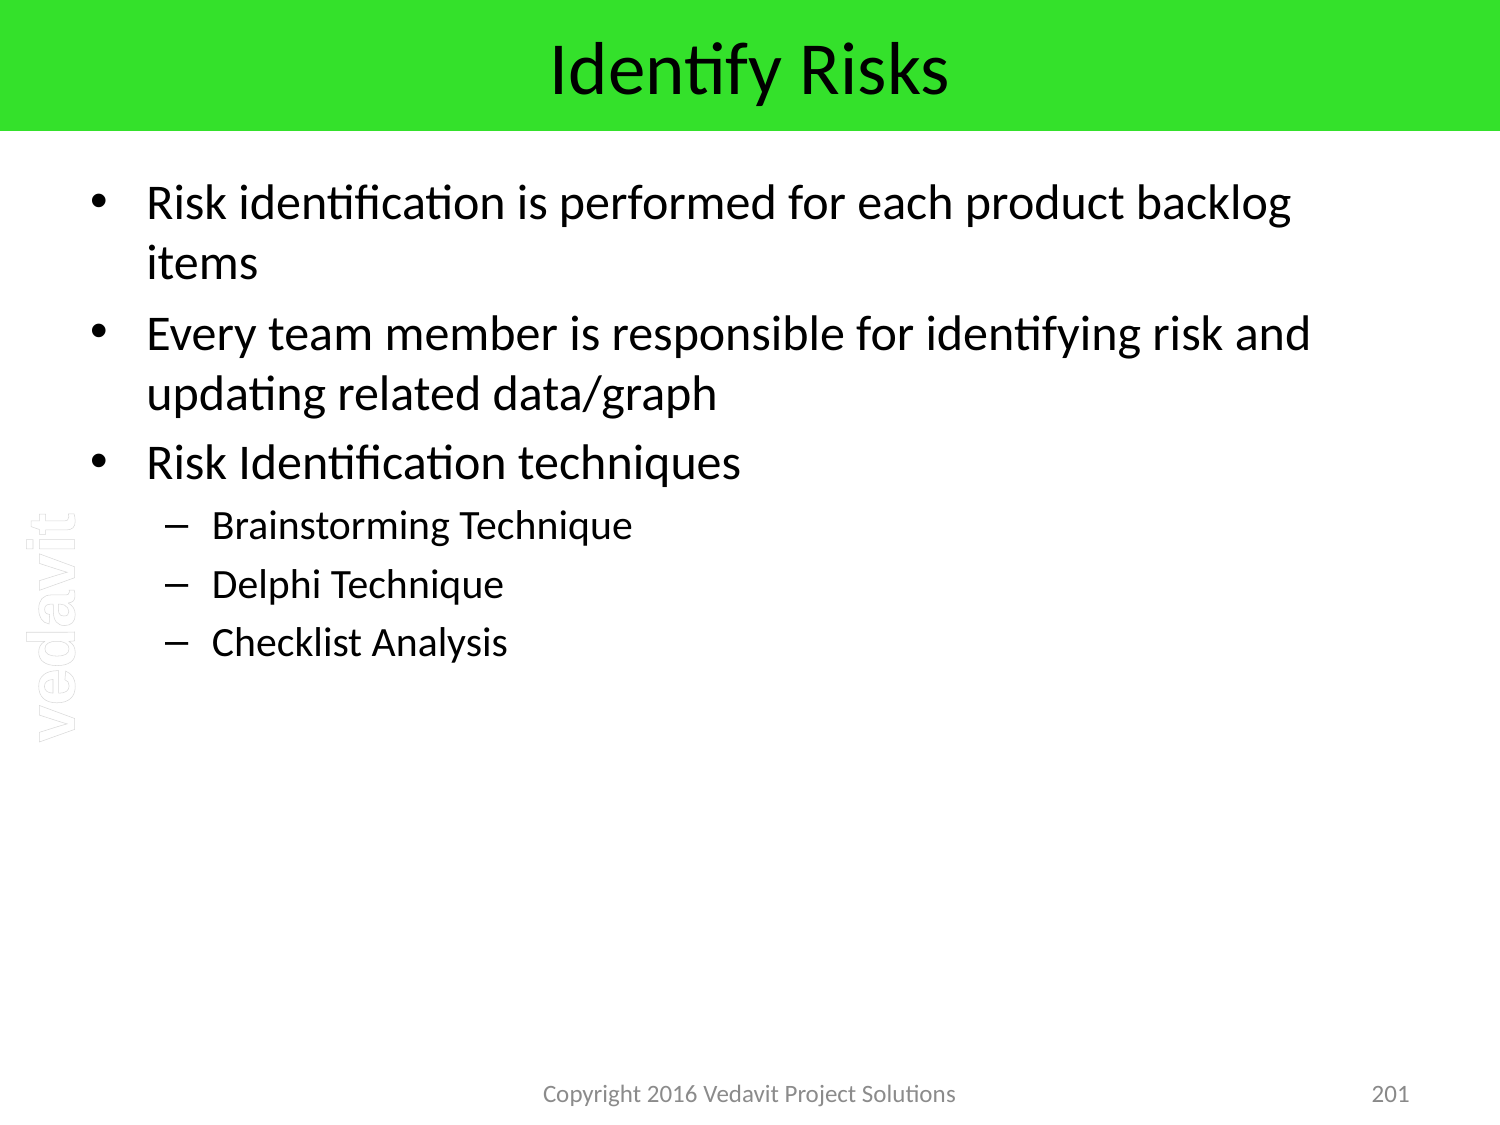

# Identify Risks
Risk Responses: Threats & Opportunities
Risk identification is performed for each product backlog items
Every team member is responsible for identifying risk and updating related data/graph
Risk Identification techniques
Brainstorming Technique
Delphi Technique
Checklist Analysis

Copyright 2016 Vedavit Project Solutions
201